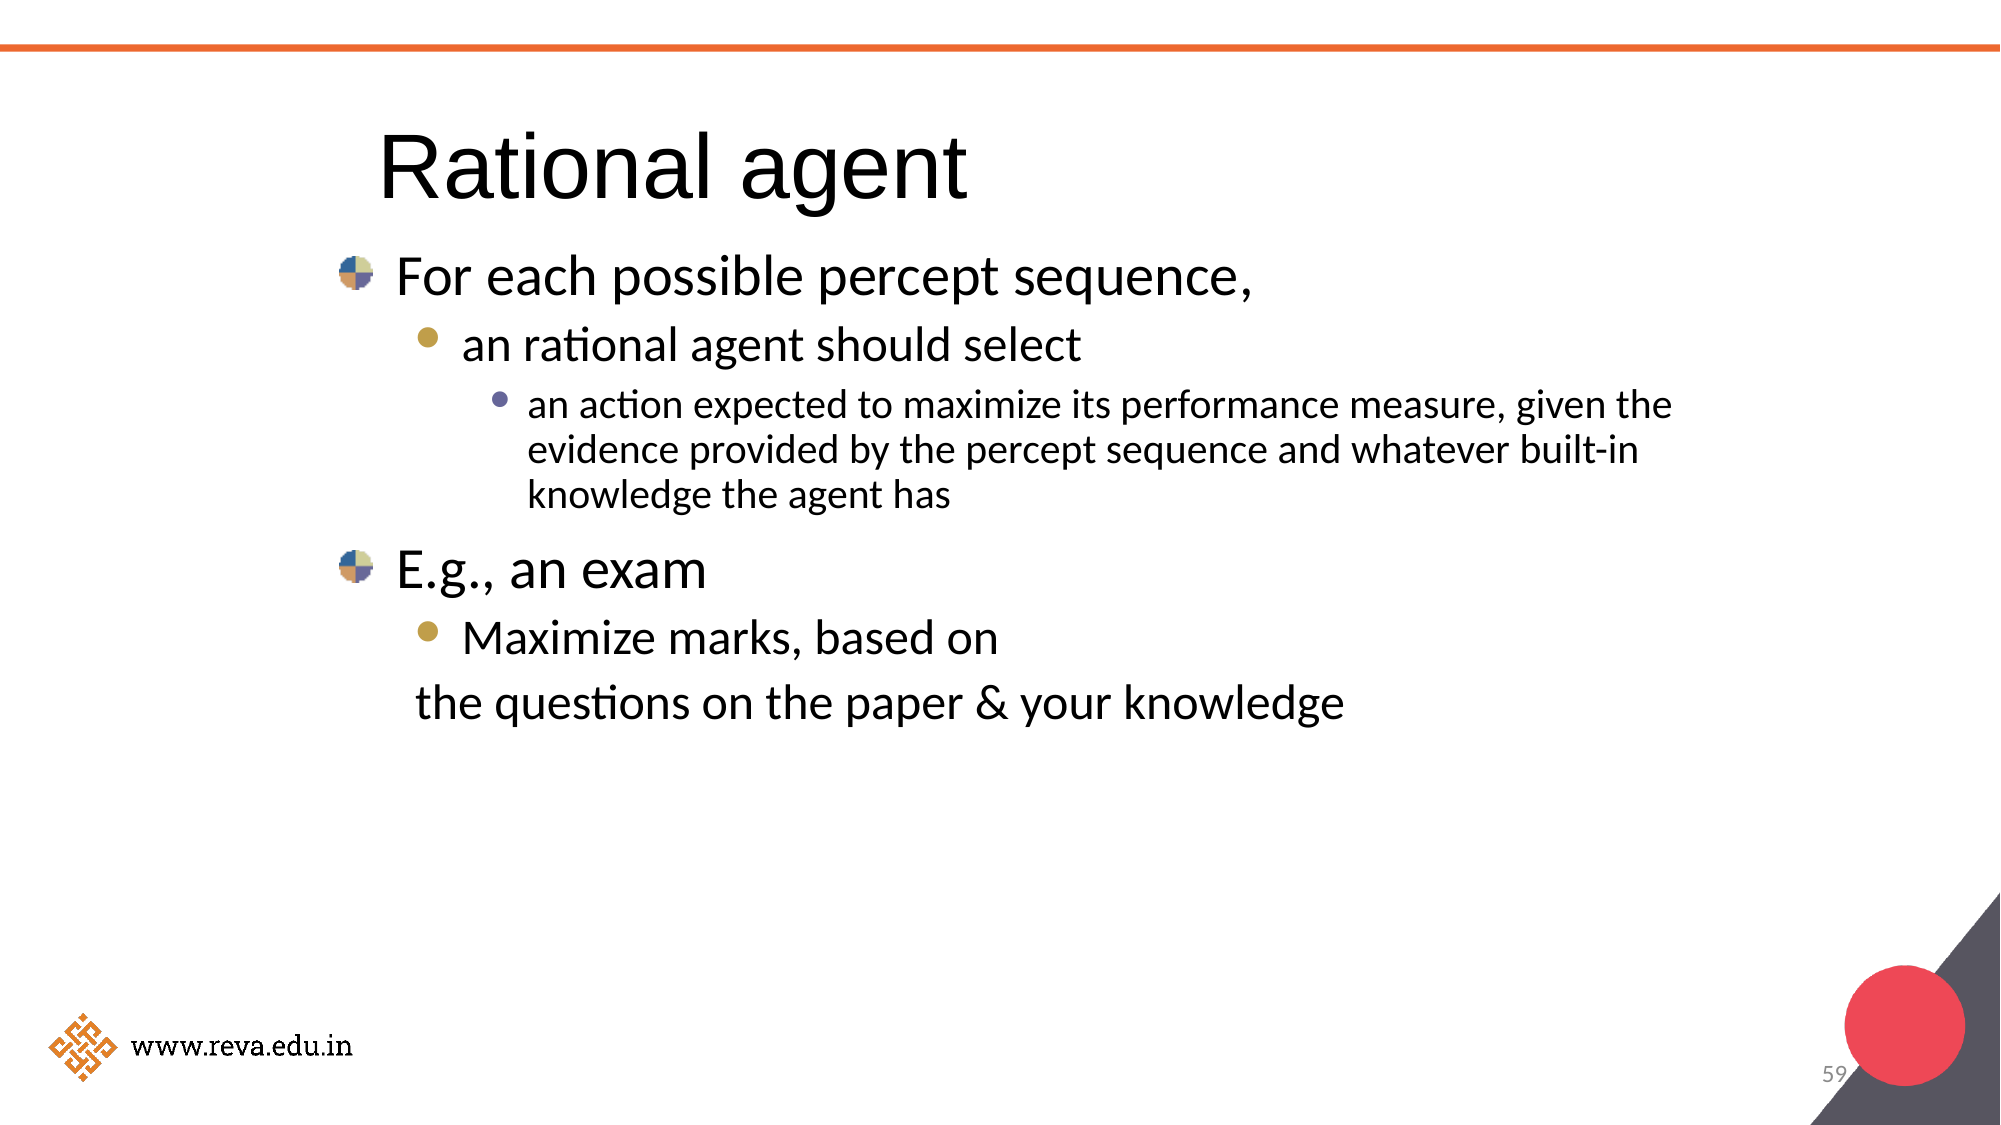

Rational agent
For each possible percept sequence,
an rational agent should select
an action expected to maximize its performance measure, given the evidence provided by the percept sequence and whatever built-in knowledge the agent has
E.g., an exam
Maximize marks, based on
the questions on the paper & your knowledge
59